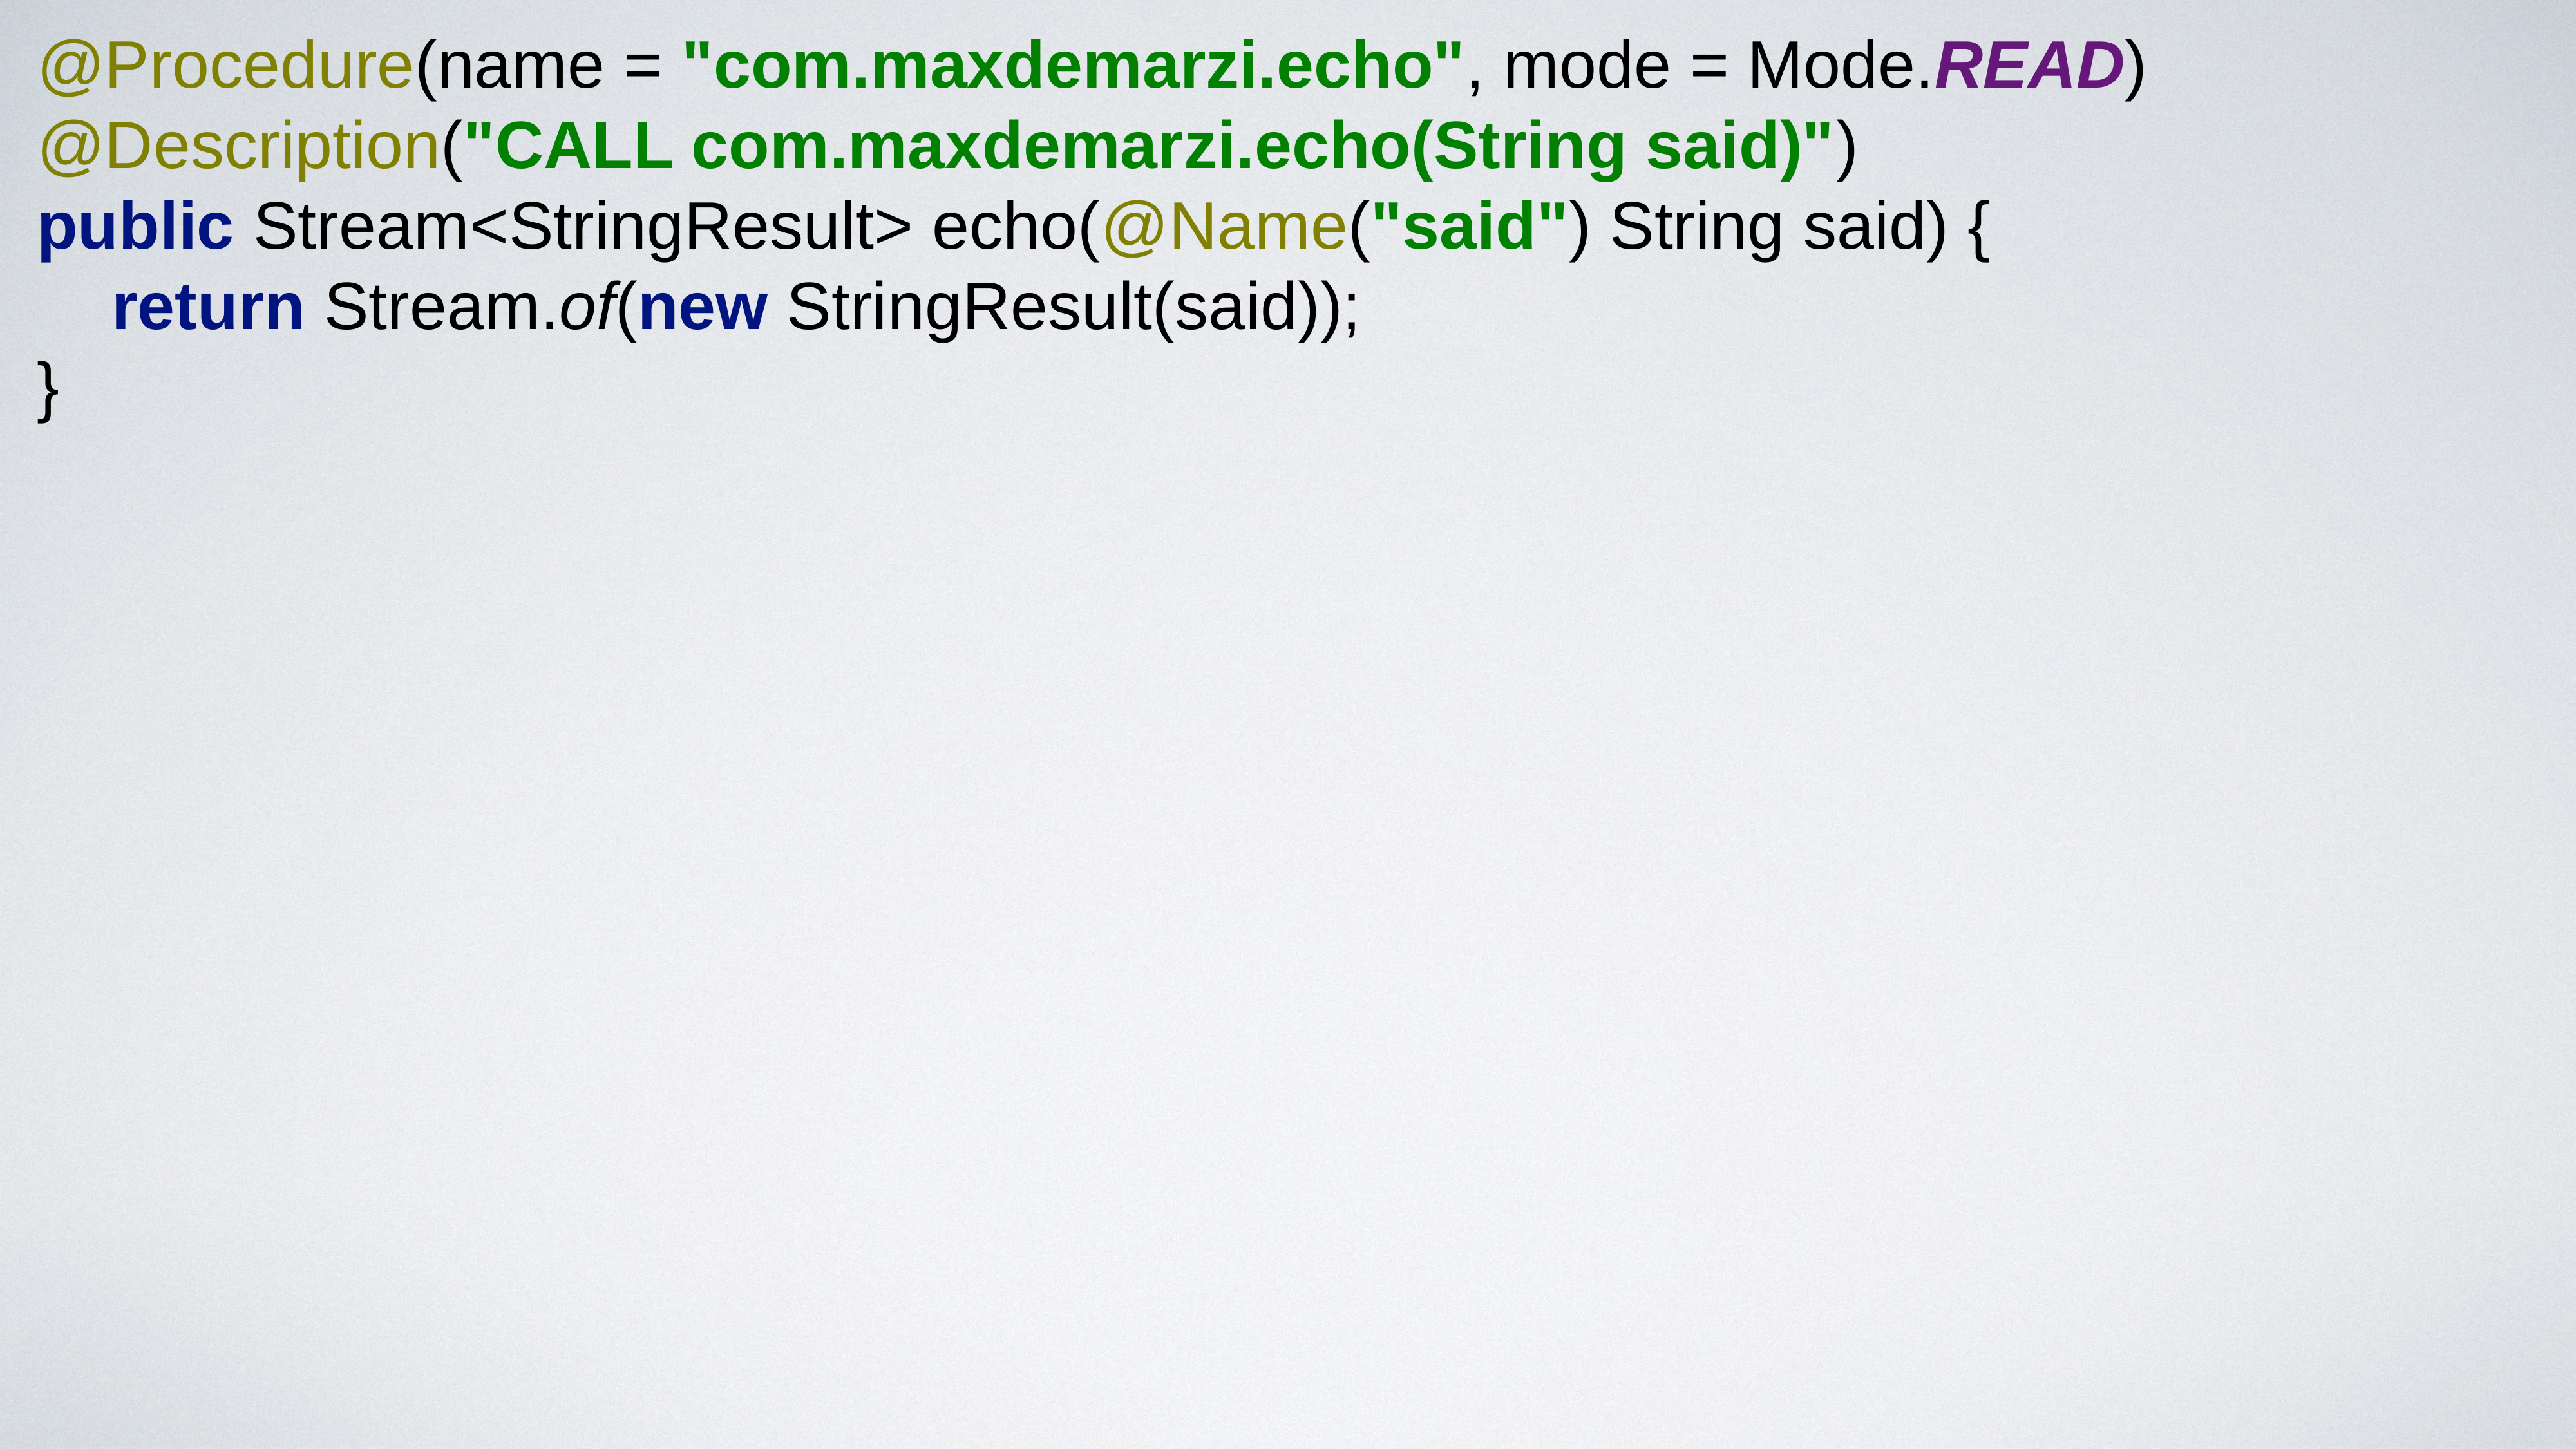

@Procedure(name = "com.maxdemarzi.echo", mode = Mode.READ)
@Description("CALL com.maxdemarzi.echo(String said)")
public Stream<StringResult> echo(@Name("said") String said) {
    return Stream.of(new StringResult(said));
}